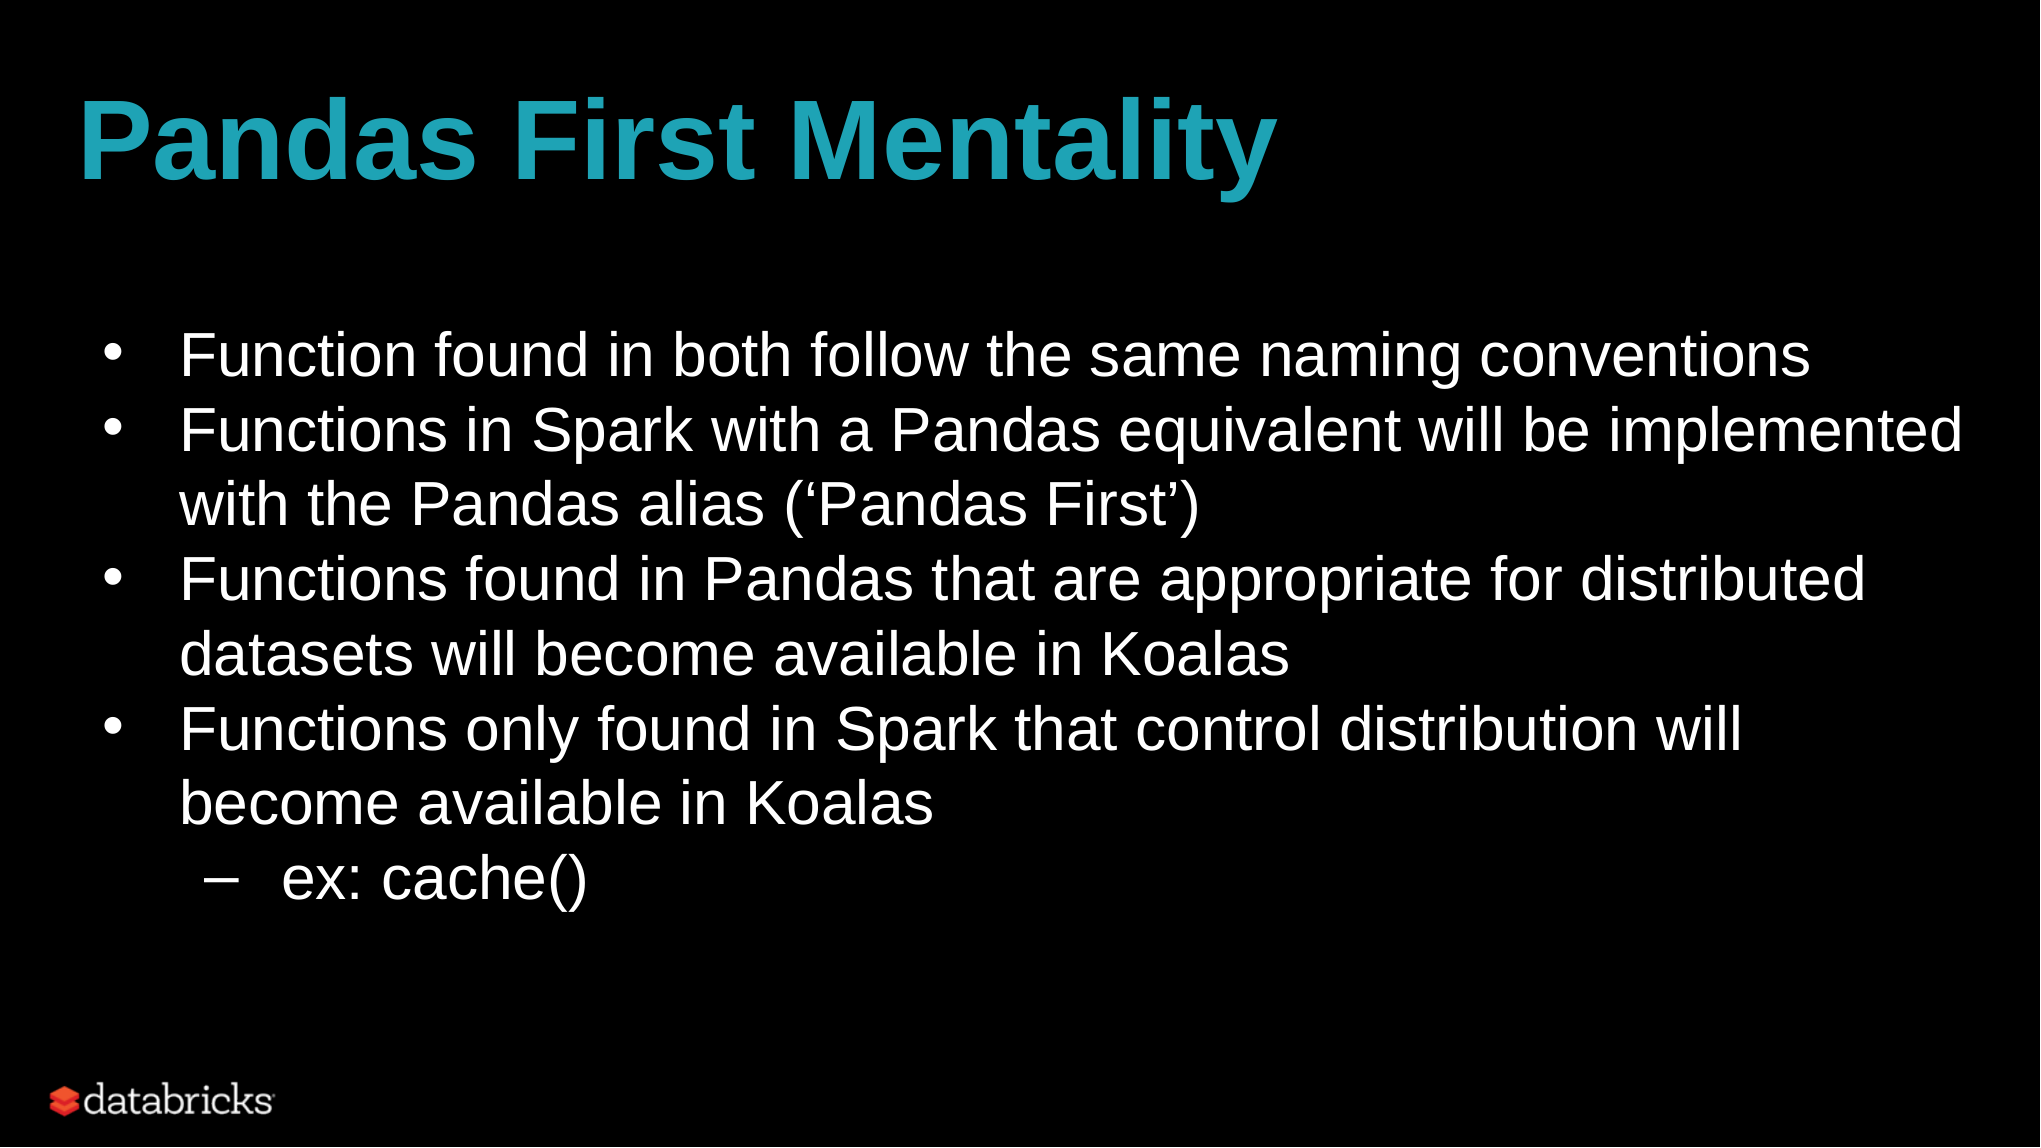

# Pandas First Mentality
Function found in both follow the same naming conventions
Functions in Spark with a Pandas equivalent will be implemented with the Pandas alias (‘Pandas First’)
Functions found in Pandas that are appropriate for distributed datasets will become available in Koalas
Functions only found in Spark that control distribution will become available in Koalas
ex: cache()